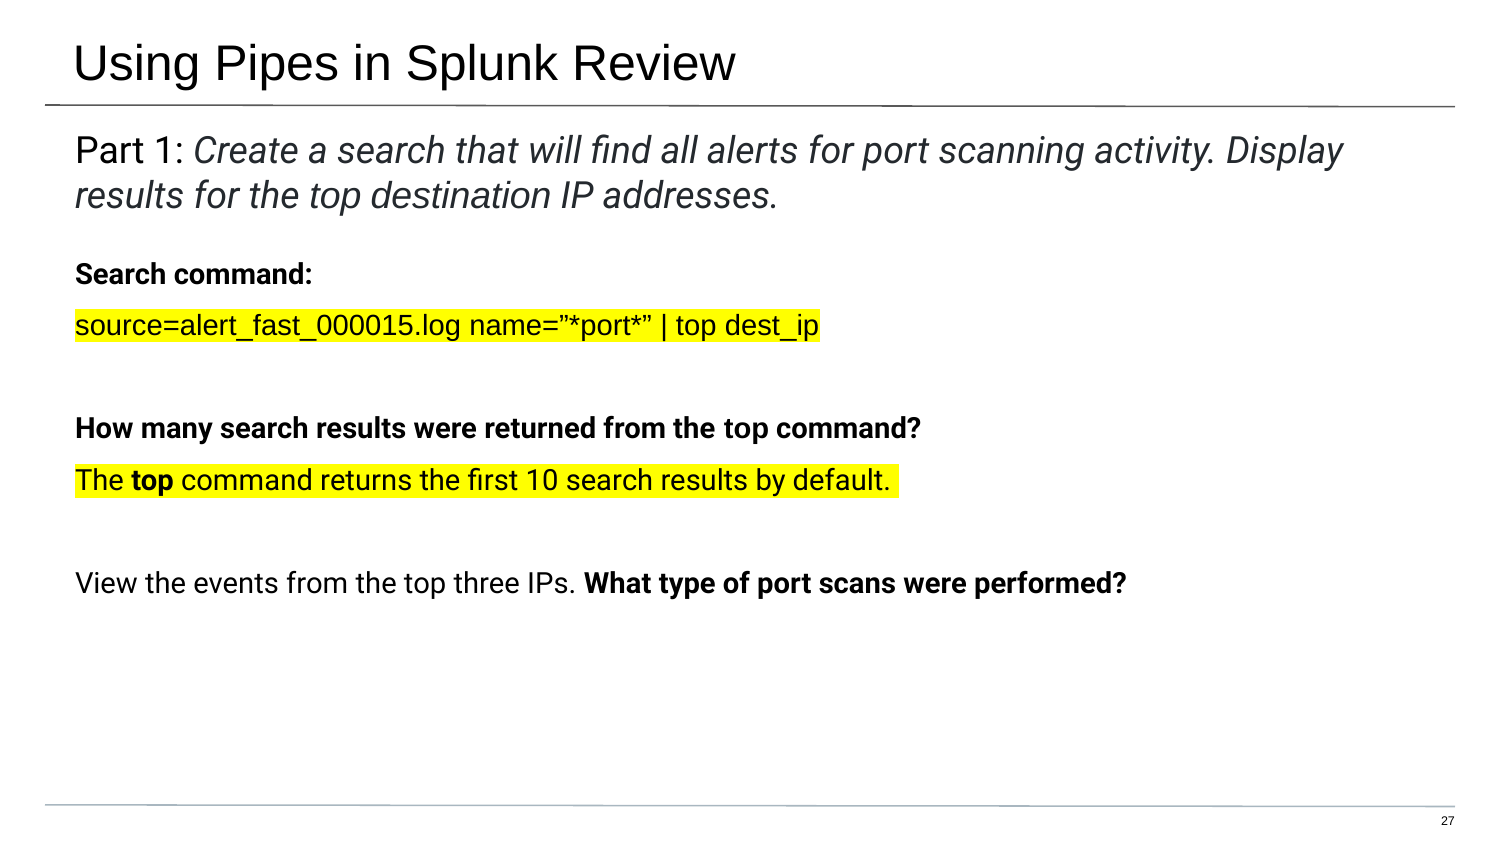

# Using Pipes in Splunk Review
Part 1: Create a search that will find all alerts for port scanning activity. Display results for the top destination IP addresses.

Search command:
source=alert_fast_000015.log name=”*port*” | top dest_ip

How many search results were returned from the top command?
The top command returns the first 10 search results by default.

View the events from the top three IPs. What type of port scans were performed?

27